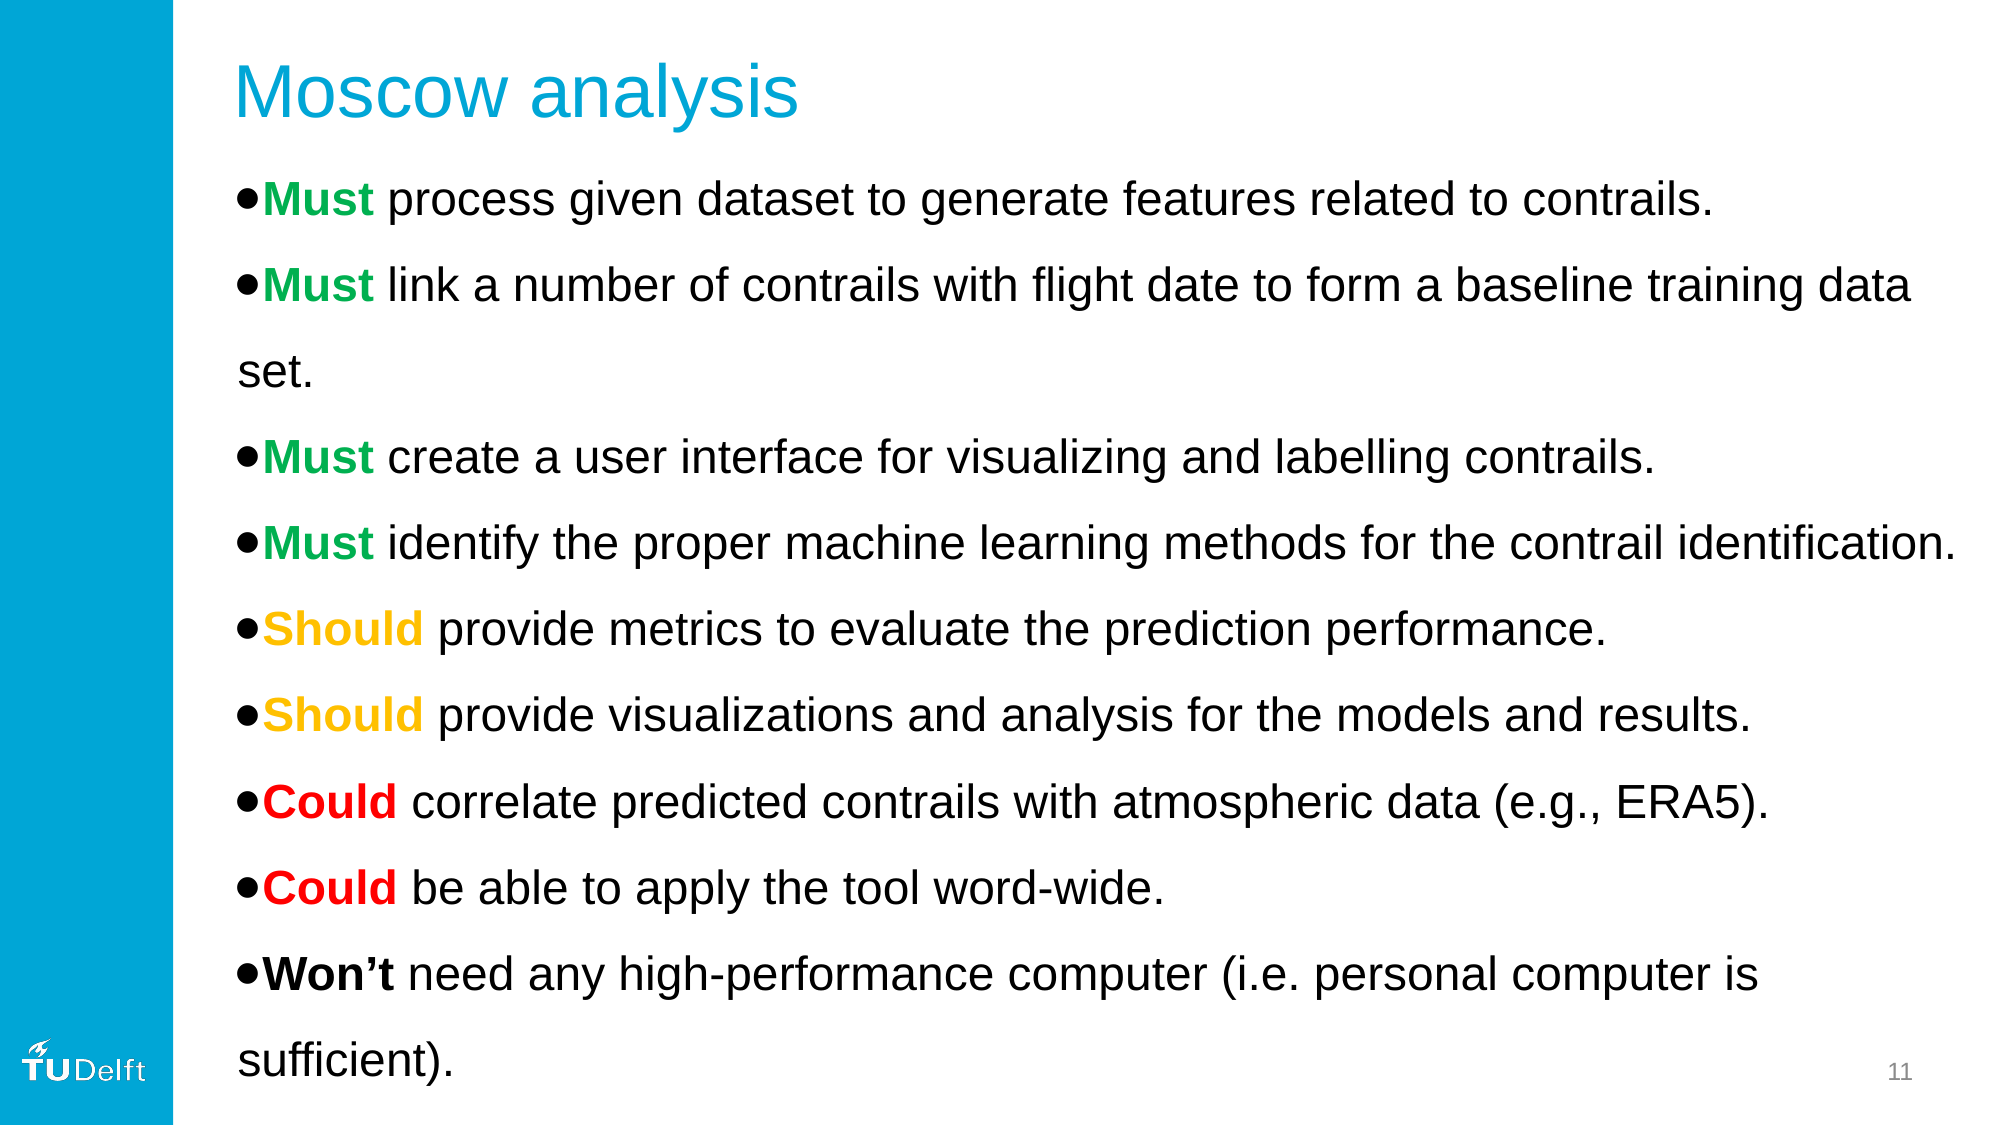

# Moscow analysis
Must process given dataset to generate features related to contrails.
Must link a number of contrails with flight date to form a baseline training data set.
Must create a user interface for visualizing and labelling contrails.
Must identify the proper machine learning methods for the contrail identification.
Should provide metrics to evaluate the prediction performance.
Should provide visualizations and analysis for the models and results.
Could correlate predicted contrails with atmospheric data (e.g., ERA5).
Could be able to apply the tool word-wide.
Won’t need any high-performance computer (i.e. personal computer is sufficient).
Won’t collect real-time flight data.
Won’t need to use all the data provided.

11